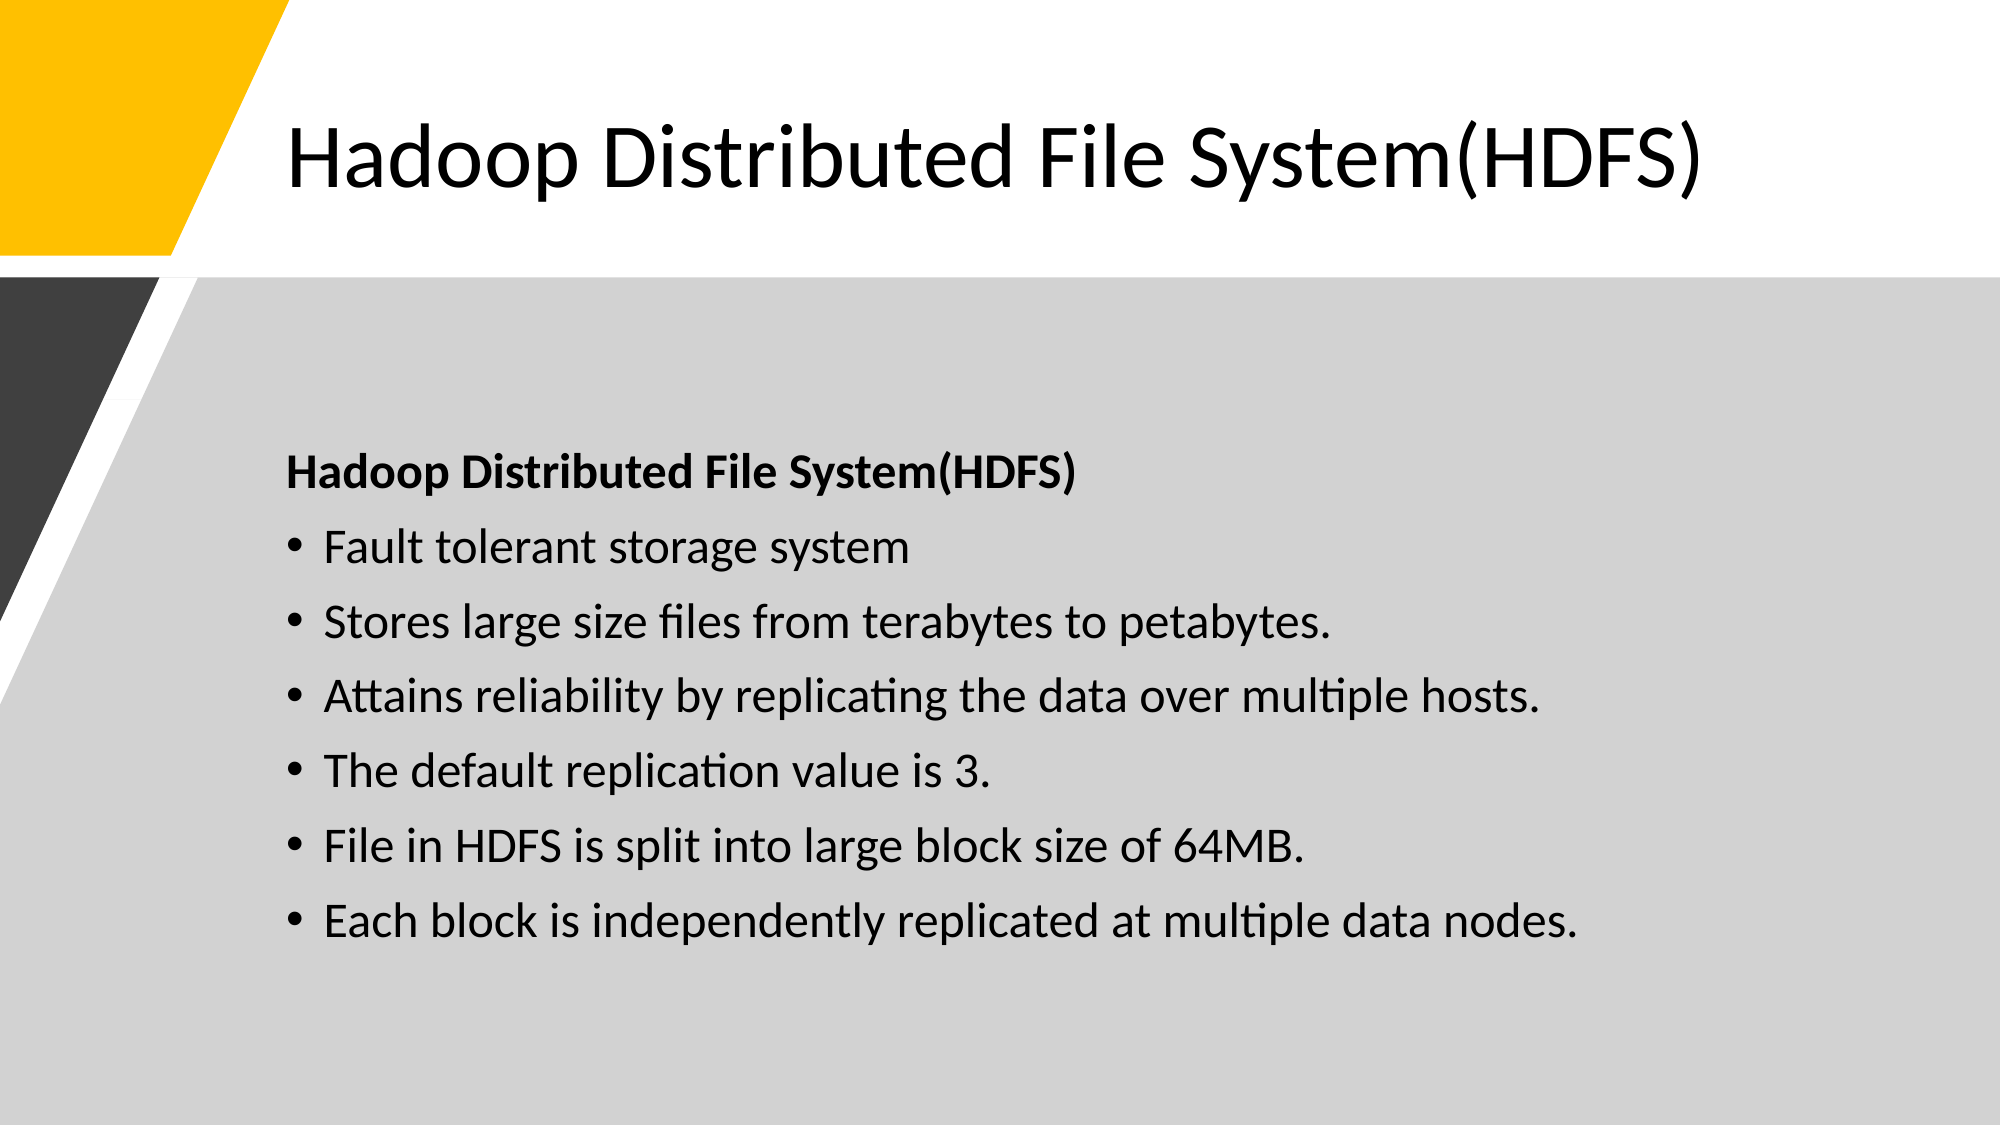

# Hadoop Distributed File System(HDFS)

Hadoop Distributed File System(HDFS)
Fault tolerant storage system
Stores large size files from terabytes to petabytes.
Attains reliability by replicating the data over multiple hosts.
The default replication value is 3.
File in HDFS is split into large block size of 64MB.
Each block is independently replicated at multiple data nodes.